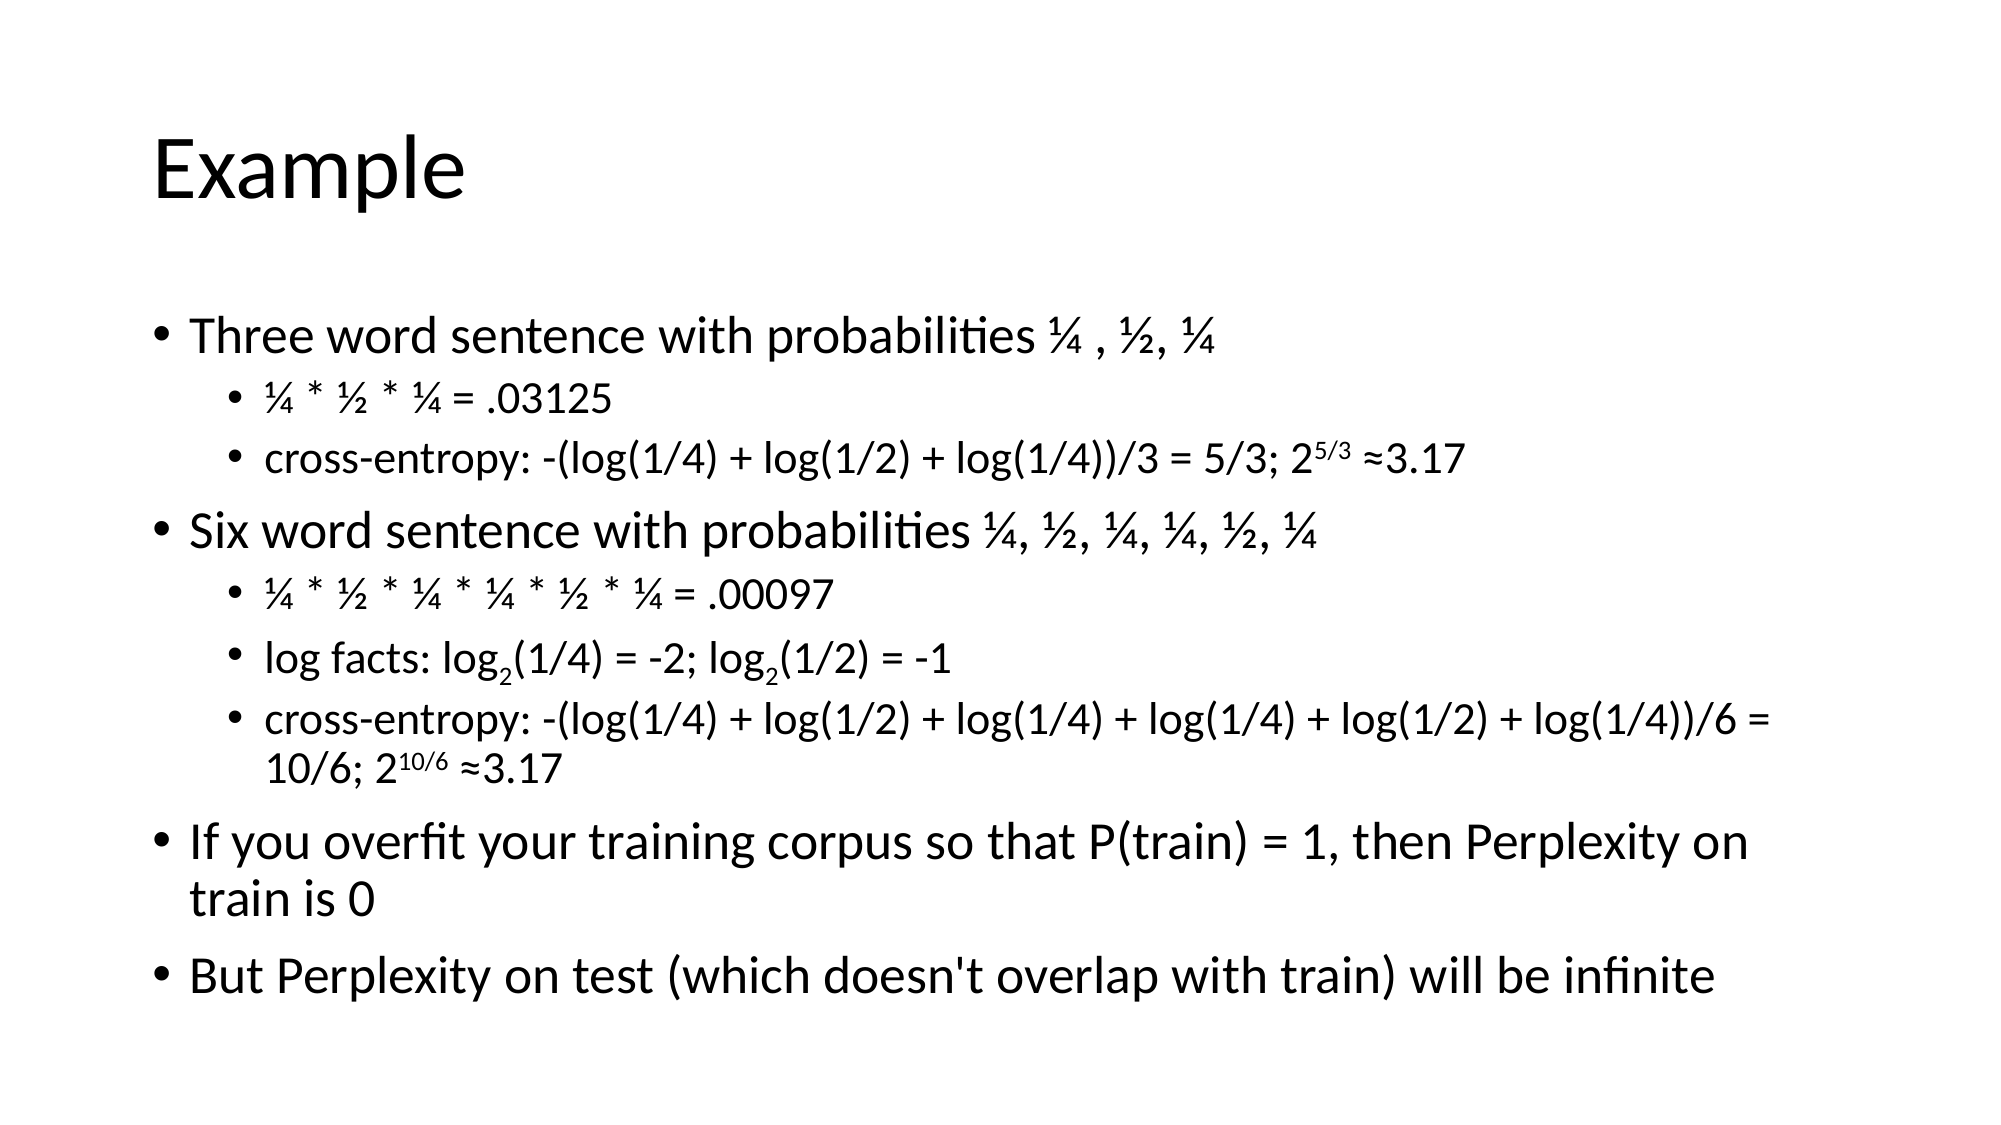

# Example
Three word sentence with probabilities ¼ , ½, ¼
¼ * ½ * ¼ = .03125
cross-entropy: -(log(1/4) + log(1/2) + log(1/4))/3 = 5/3; 25/3 ≈3.17
Six word sentence with probabilities ¼, ½, ¼, ¼, ½, ¼
¼ * ½ * ¼ * ¼ * ½ * ¼ = .00097
log facts: log2(1/4) = -2; log2(1/2) = -1
cross-entropy: -(log(1/4) + log(1/2) + log(1/4) + log(1/4) + log(1/2) + log(1/4))/6 = 10/6; 210/6 ≈3.17
If you overfit your training corpus so that P(train) = 1, then Perplexity on train is 0
But Perplexity on test (which doesn't overlap with train) will be infinite